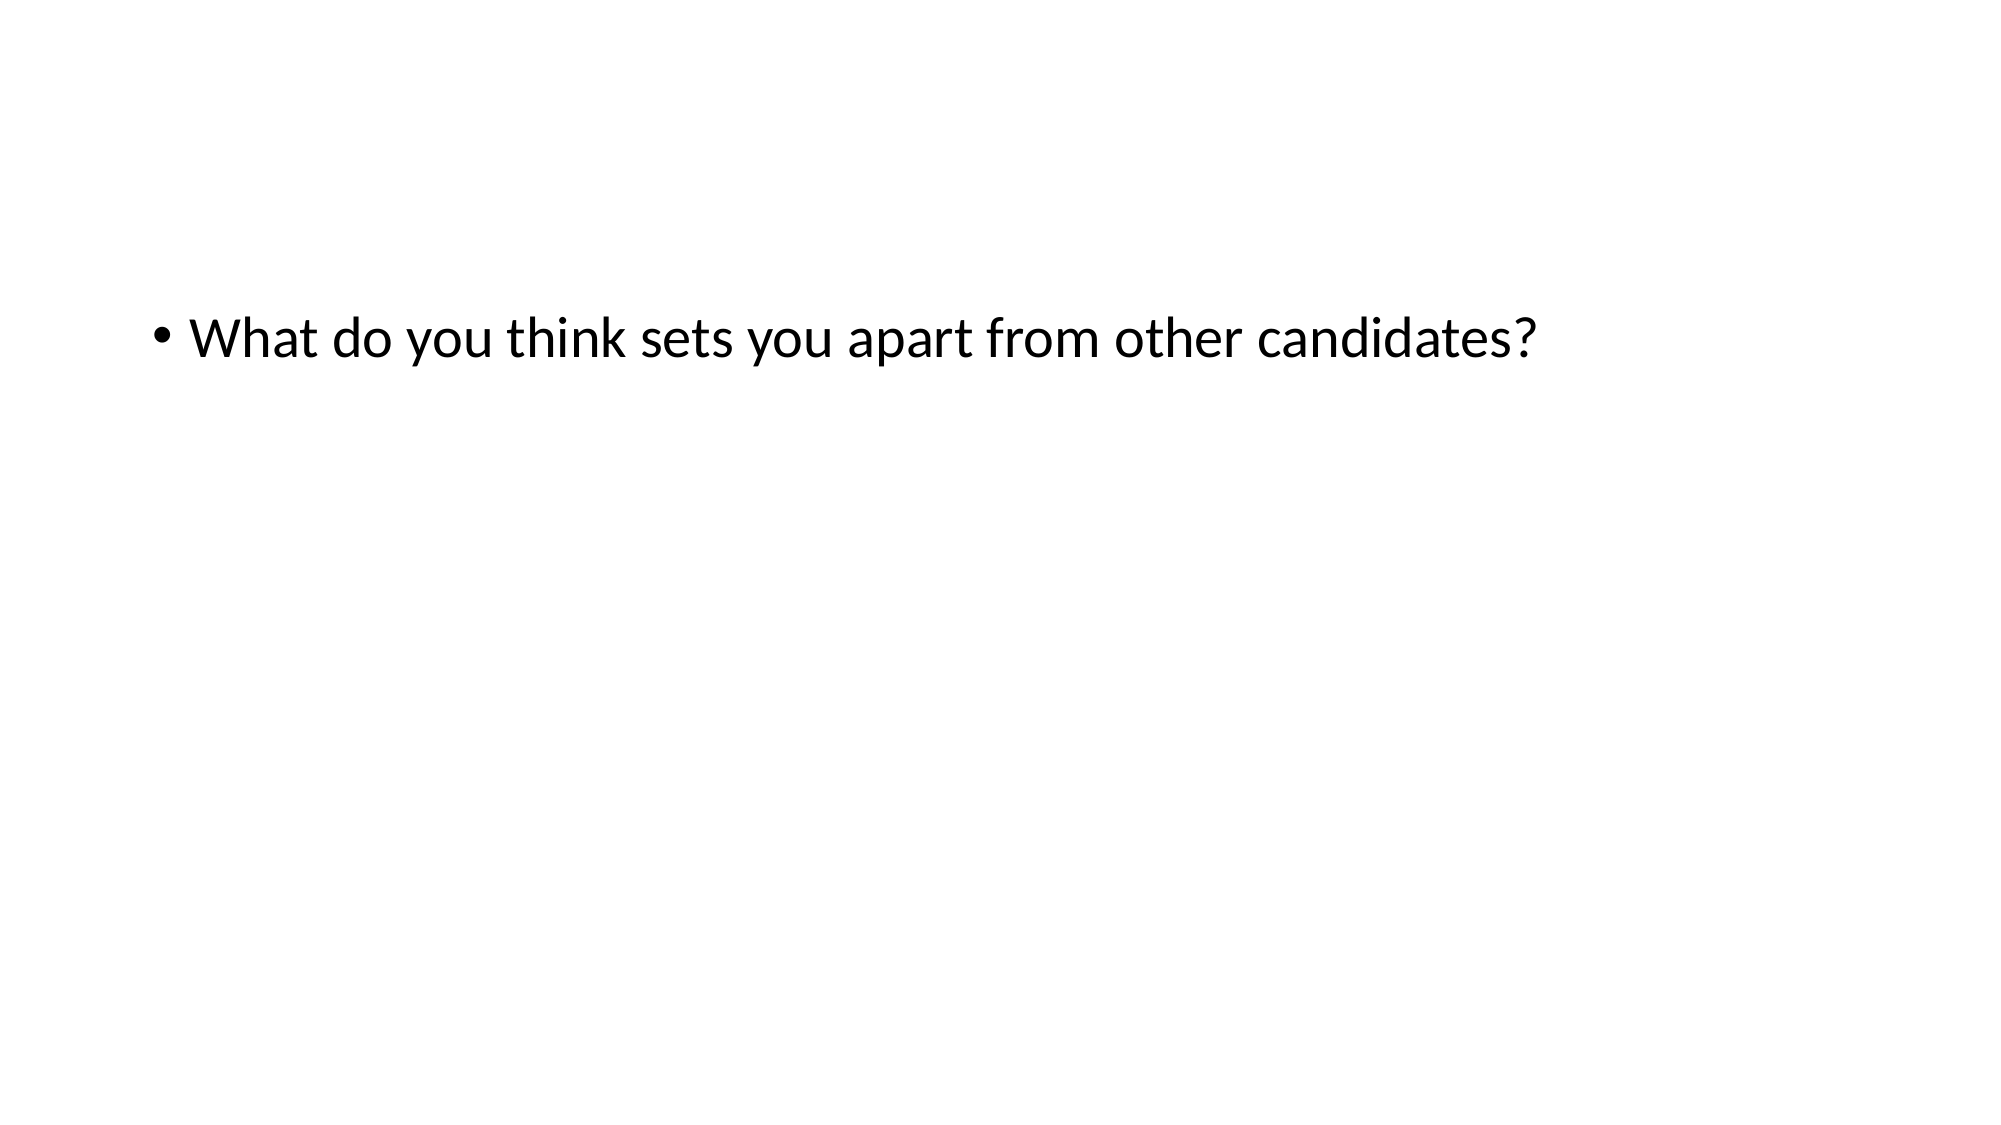

#
What do you think sets you apart from other candidates?